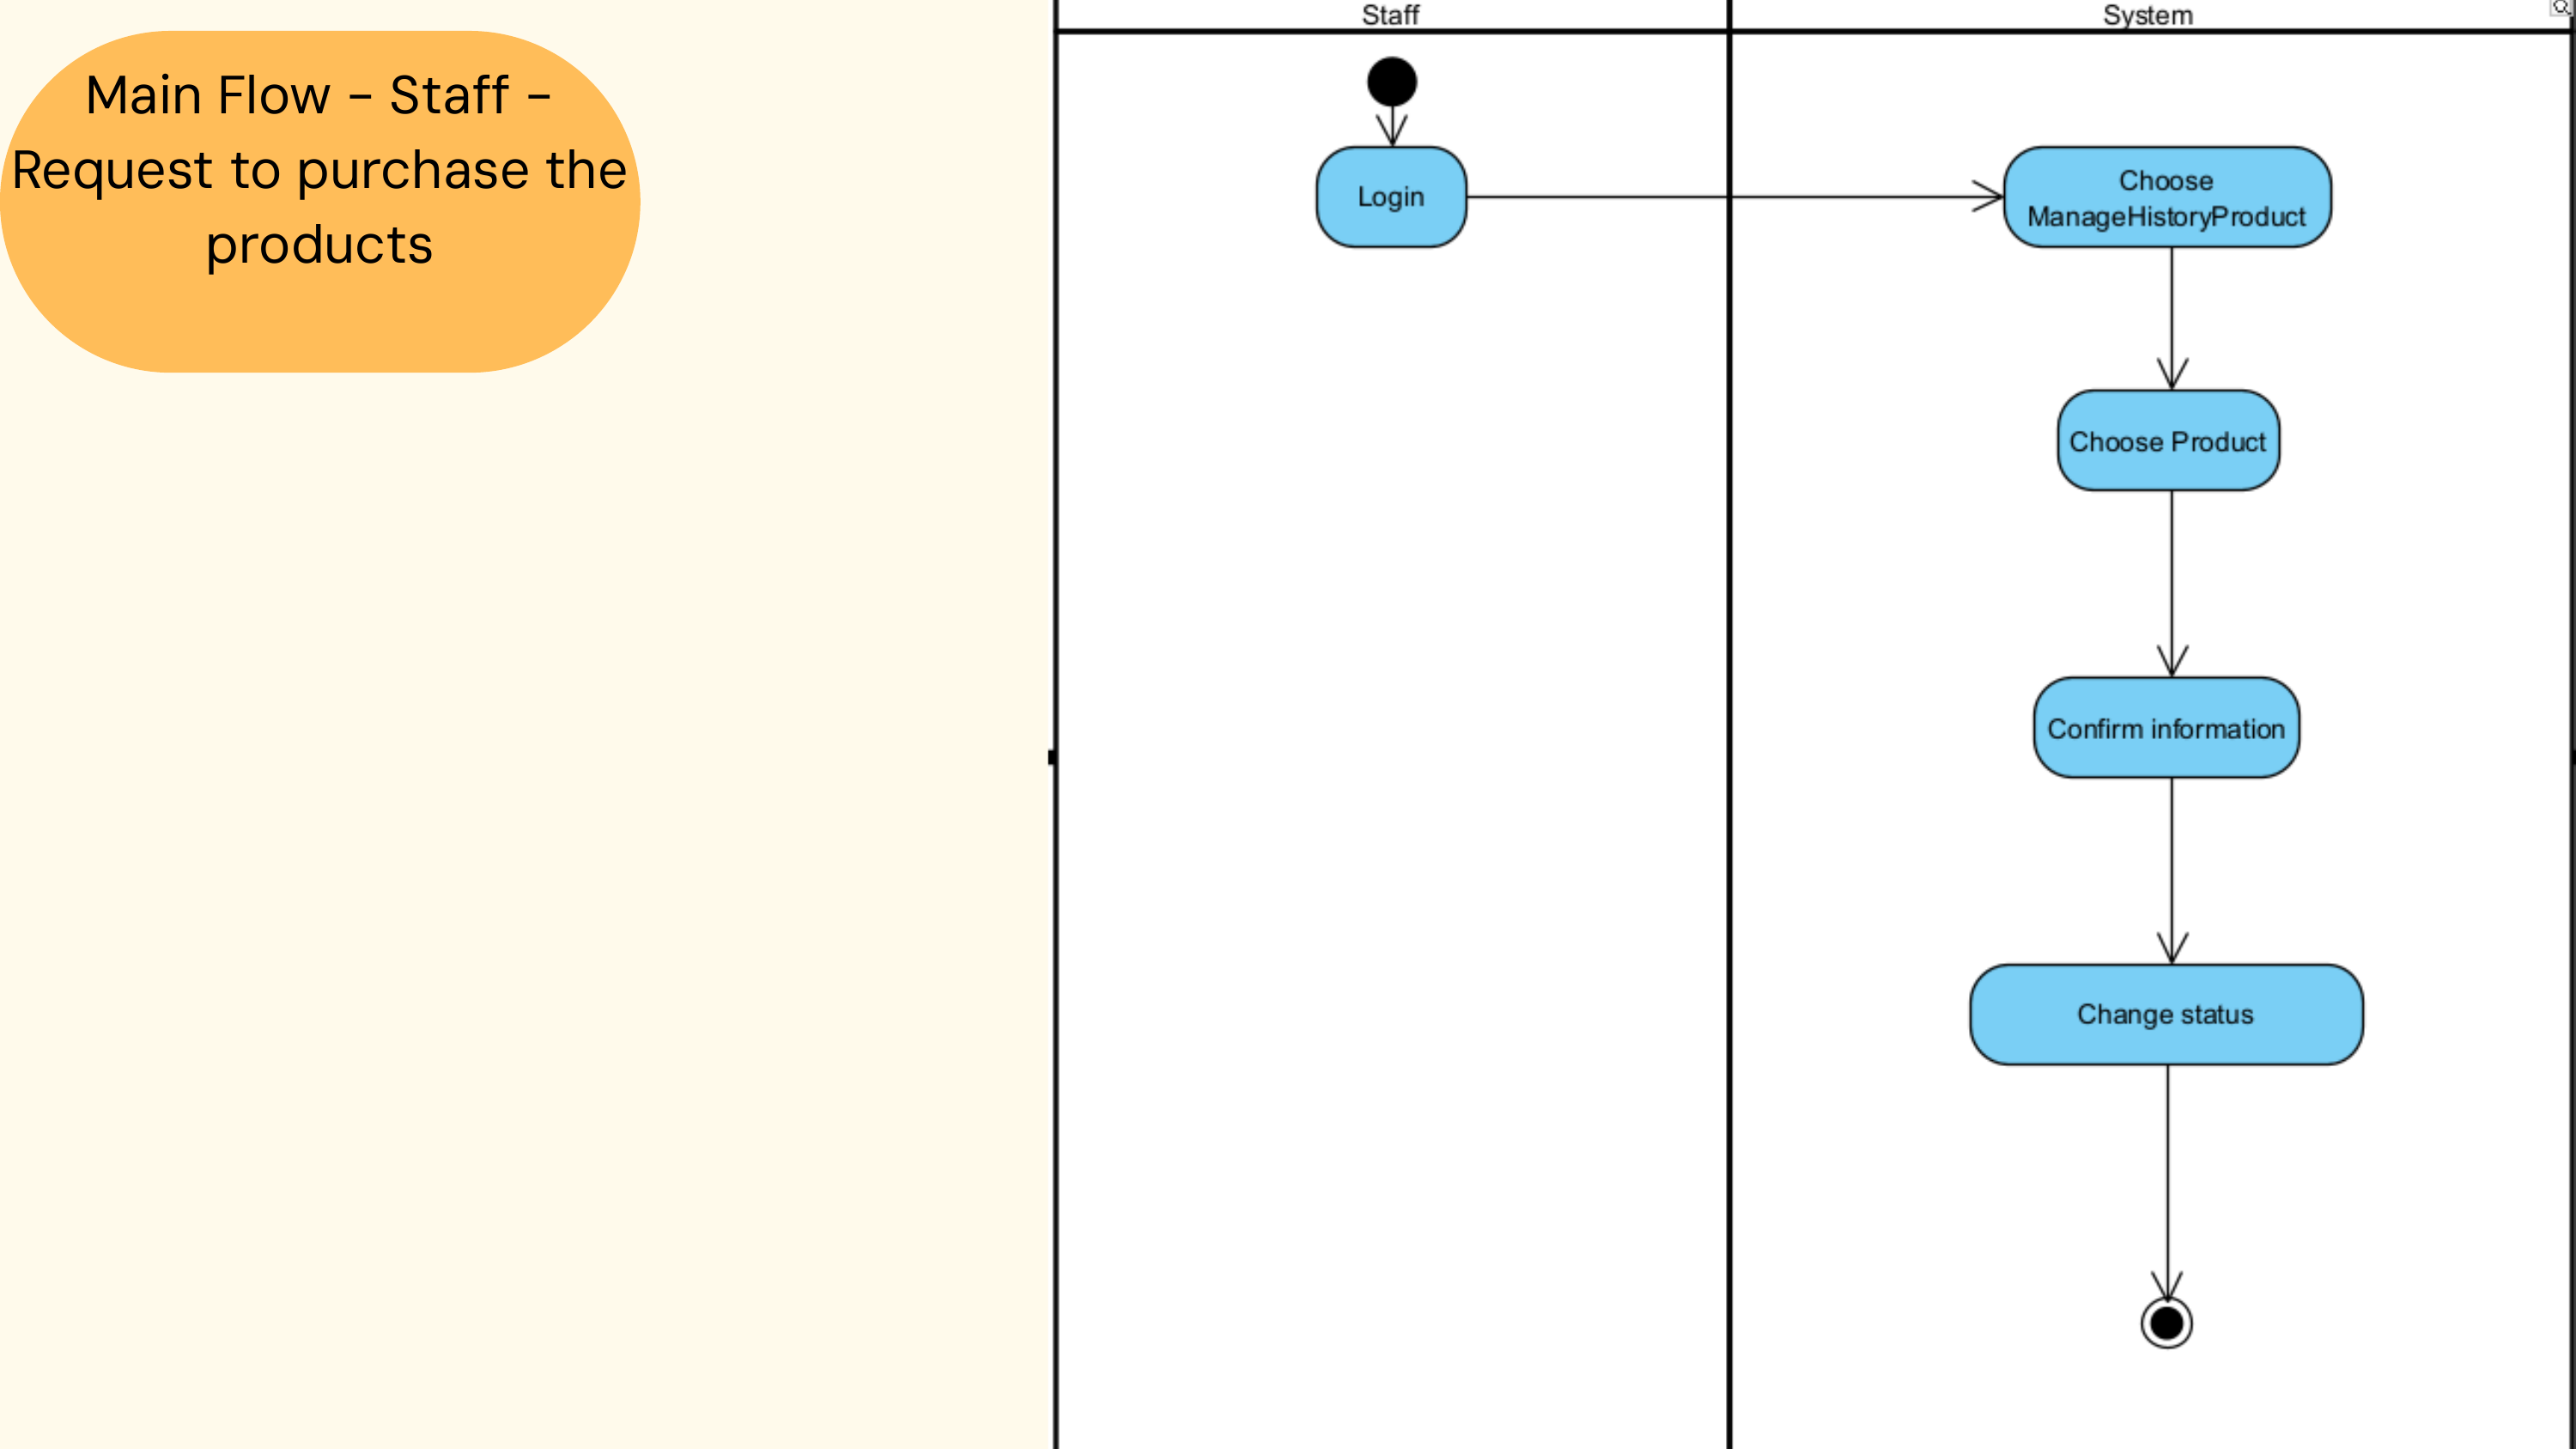

Main Flow - Staff - Request to purchase the products